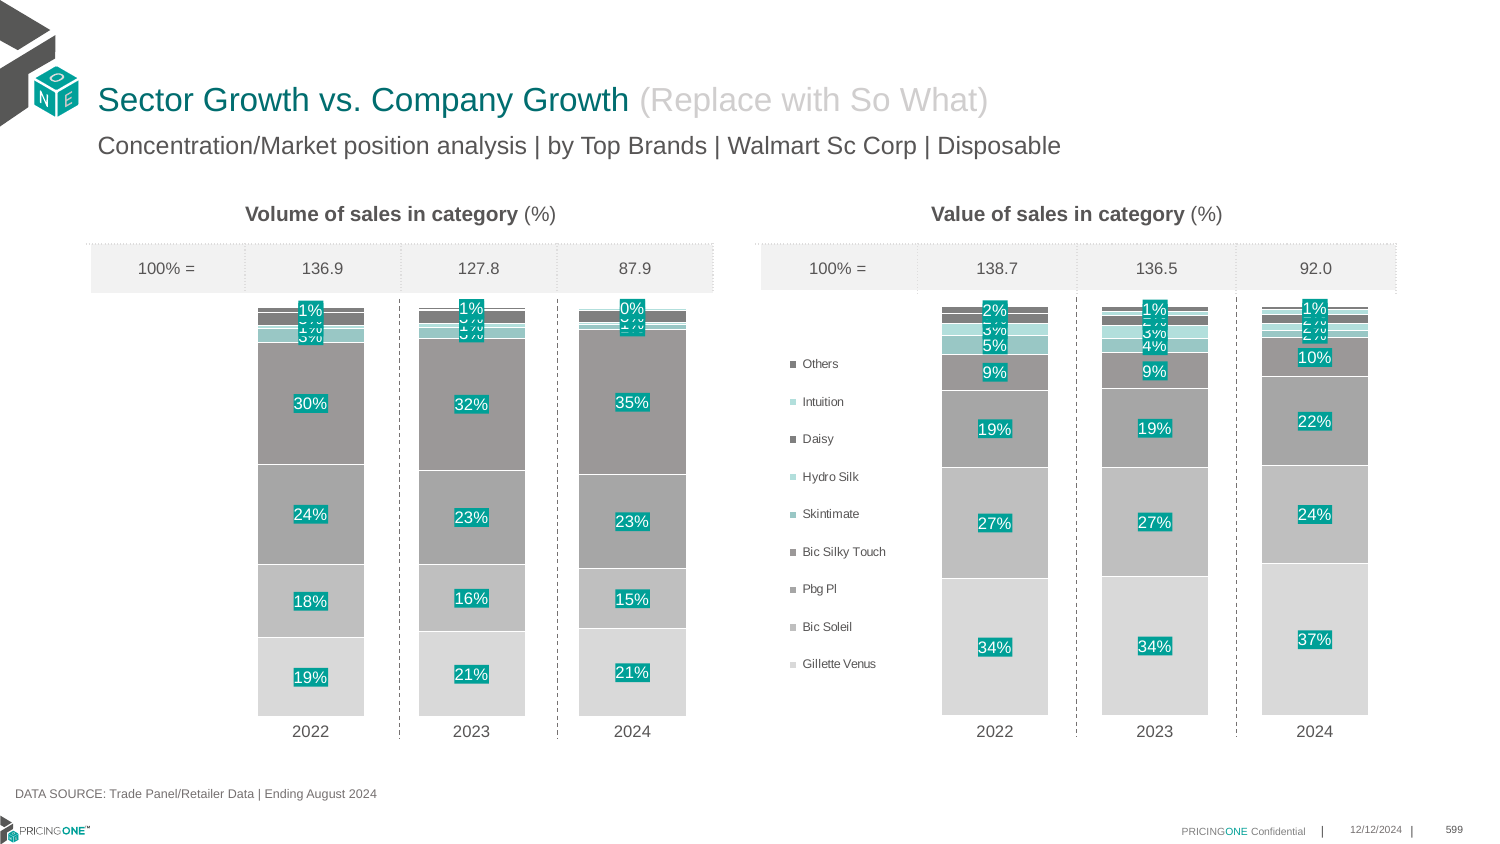

# Sector Growth vs. Company Growth (Replace with So What)
Concentration/Market position analysis | by Top Brands | Walmart Sc Corp | Disposable
| Volume of sales in category (%) |  |  |  |
| --- | --- | --- | --- |
| 100% = | 136.9 | 127.8 | 87.9 |
| Value of sales in category (%) |  |  |  |
| --- | --- | --- | --- |
| 100% = | 138.7 | 136.5 | 92.0 |

### Chart

| Category | Gillette Venus | Bic Soleil | Pbg Pl | Bic Silky Touch | Skintimate | Hydro Silk | Daisy | Intuition | Others |
|---|---|---|---|---|---|---|---|---|---|
| 2022 | 0.19210002816390548 | 0.17983245361732617 | 0.24455518159685063 | 0.2969631370754096 | 0.034039842612317725 | 0.00917340201175053 | 0.030808977905615573 | 3.6525270380870765e-08 | 0.012526940491553873 |
| 2023 | 0.20678107614146357 | 0.16450850722219984 | 0.23045803423384903 | 0.32286289598109846 | 0.02602641244172392 | 0.009948753607544401 | 0.03103902762614263 | 0.002956128788274141 | 0.0054191639577040015 |
| 2024 | 0.21436668358065744 | 0.14687309923199995 | 0.22992181451899715 | 0.35400764886942176 | 0.013467321704297859 | 0.005017660435049211 | 0.028560665295221607 | 0.0037067967459893337 | 0.00407830961836571 |

### Chart

| Category | Gillette Venus | Bic Soleil | Pbg Pl | Bic Silky Touch | Skintimate | Hydro Silk | Daisy | Intuition | Others |
|---|---|---|---|---|---|---|---|---|---|
| 2022 | 0.33539664850168227 | 0.27187215320324243 | 0.1887299319351744 | 0.08705048211178666 | 0.046093038571221594 | 0.030408451256320804 | 0.024778480038722277 | 1.2979727482833662e-07 | 0.015670684584574733 |
| 2023 | 0.34072826227599845 | 0.2651234766076132 | 0.19344852073614244 | 0.08738441991169744 | 0.0353816205808832 | 0.031585219954764064 | 0.024192393932034054 | 0.010408281319220733 | 0.01174780468164639 |
| 2024 | 0.37185651783724544 | 0.23993745831049246 | 0.21653738399495107 | 0.09502203311420826 | 0.01884410554701539 | 0.015741345326404067 | 0.02269396477432909 | 0.011742596455692087 | 0.00762459463966213 |
DATA SOURCE: Trade Panel/Retailer Data | Ending August 2024

12/12/2024
599